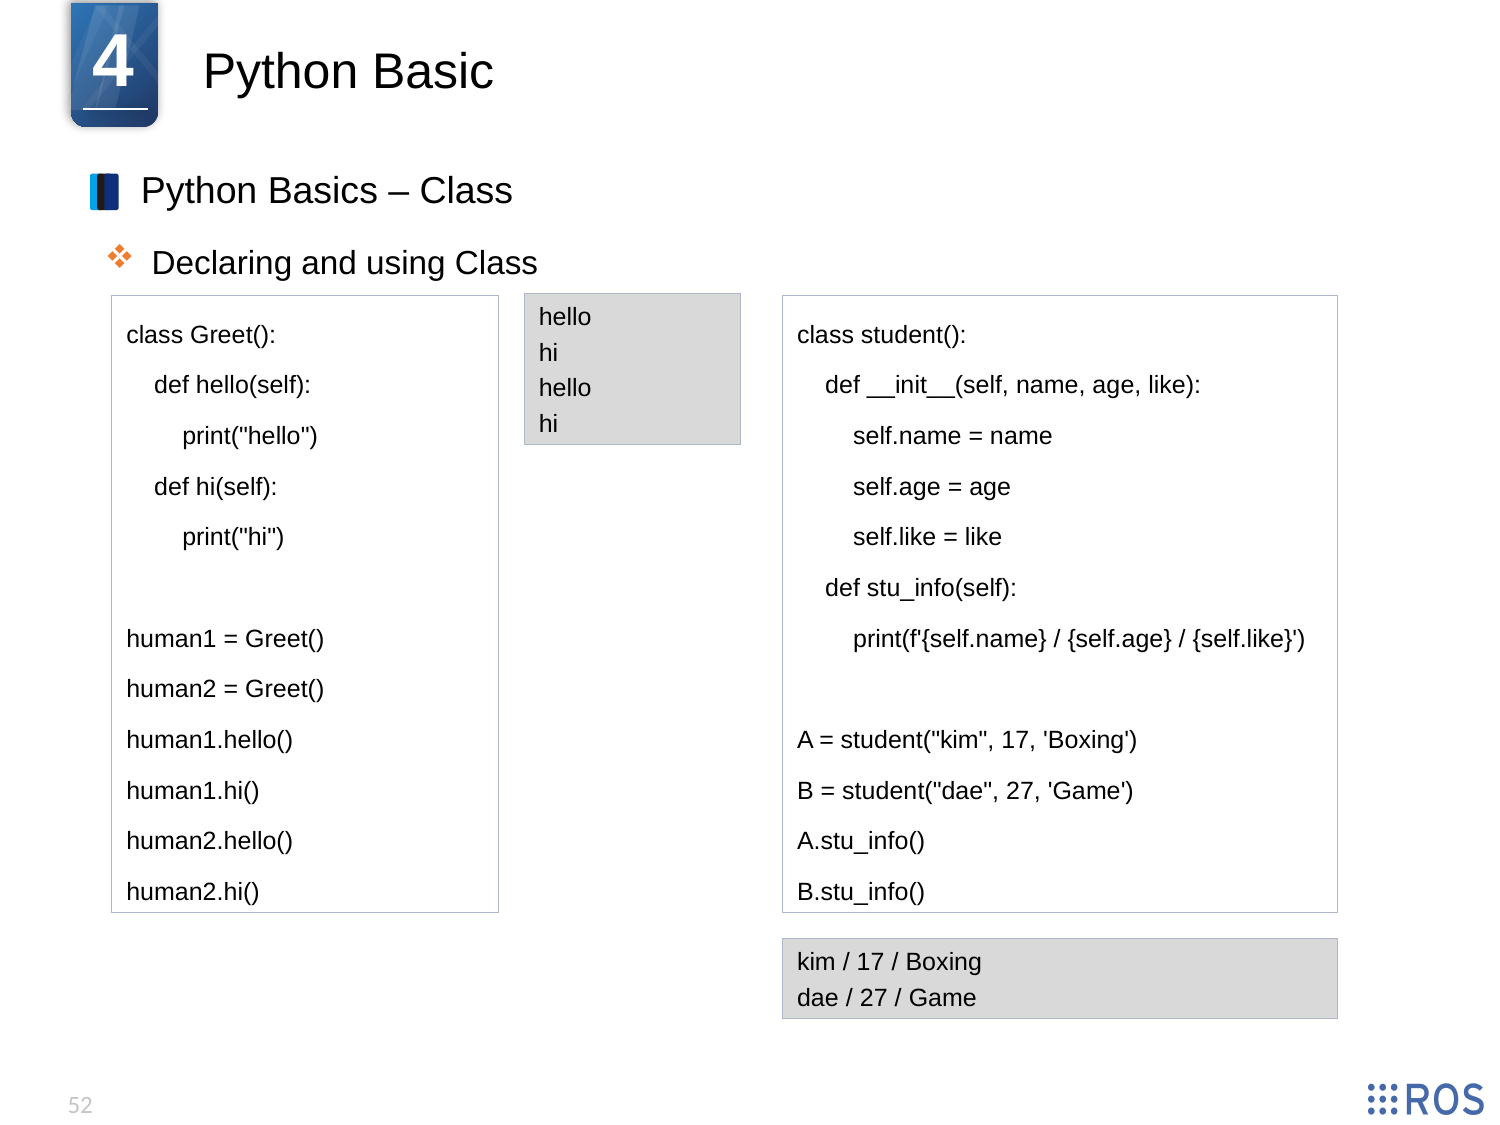

4
Python Basic
Python Basics – Class

Declaring and using Class
hello
hi
hello
hi
class Greet():
    def hello(self):
        print("hello")
    def hi(self):
        print("hi")

human1 = Greet()
human2 = Greet()
human1.hello()
human1.hi()
human2.hello()
human2.hi()
class student():
    def __init__(self, name, age, like):
        self.name = name
        self.age = age
        self.like = like
    def stu_info(self):
        print(f'{self.name} / {self.age} / {self.like}')

A = student("kim", 17, 'Boxing')
B = student("dae", 27, 'Game')
A.stu_info()
B.stu_info()
kim / 17 / Boxing
dae / 27 / Game
52